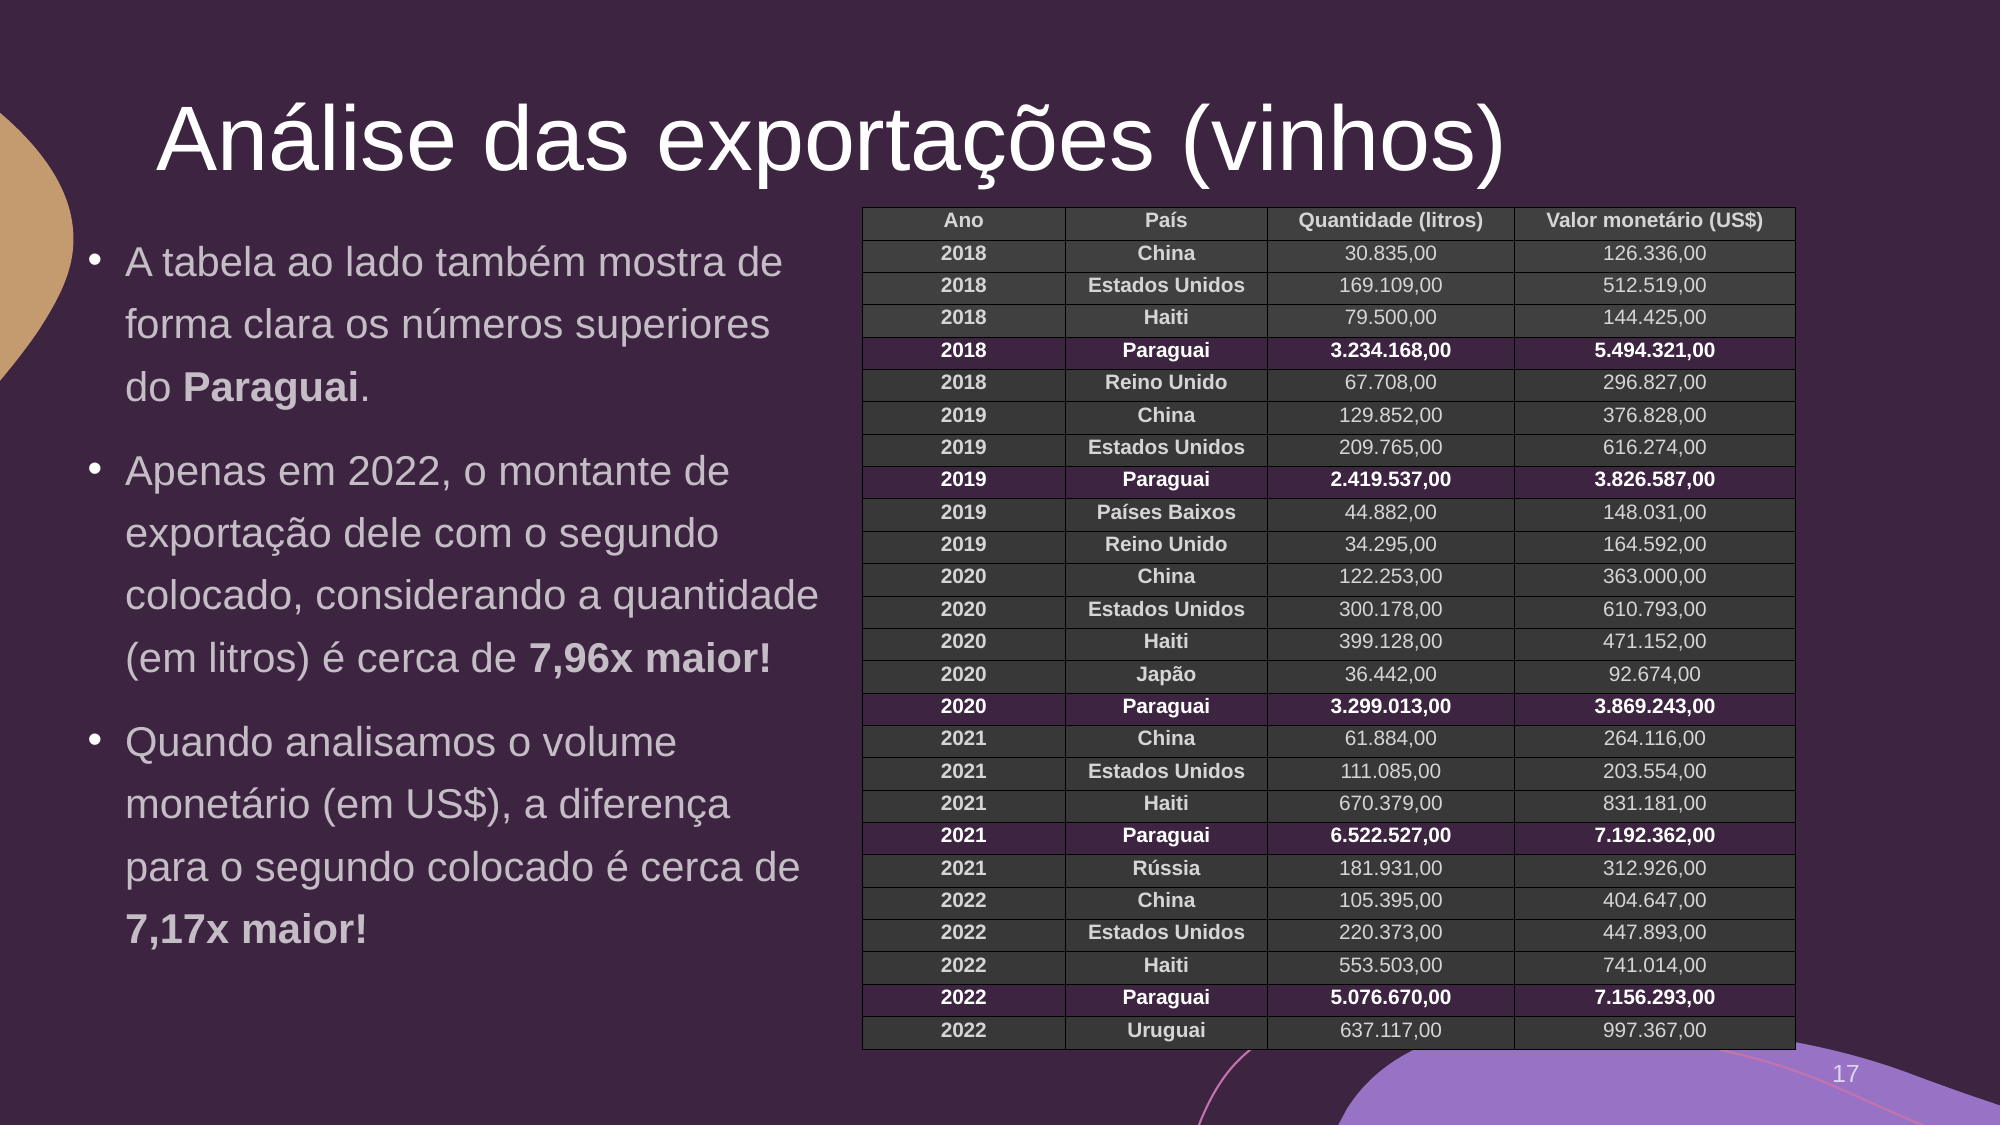

# Análise das exportações (vinhos)
| Ano | País | Quantidade (litros) | Valor monetário (US$) |
| --- | --- | --- | --- |
| 2018 | China | 30.835,00 | 126.336,00 |
| 2018 | Estados Unidos | 169.109,00 | 512.519,00 |
| 2018 | Haiti | 79.500,00 | 144.425,00 |
| 2018 | Paraguai | 3.234.168,00 | 5.494.321,00 |
| 2018 | Reino Unido | 67.708,00 | 296.827,00 |
| 2019 | China | 129.852,00 | 376.828,00 |
| 2019 | Estados Unidos | 209.765,00 | 616.274,00 |
| 2019 | Paraguai | 2.419.537,00 | 3.826.587,00 |
| 2019 | Países Baixos | 44.882,00 | 148.031,00 |
| 2019 | Reino Unido | 34.295,00 | 164.592,00 |
| 2020 | China | 122.253,00 | 363.000,00 |
| 2020 | Estados Unidos | 300.178,00 | 610.793,00 |
| 2020 | Haiti | 399.128,00 | 471.152,00 |
| 2020 | Japão | 36.442,00 | 92.674,00 |
| 2020 | Paraguai | 3.299.013,00 | 3.869.243,00 |
| 2021 | China | 61.884,00 | 264.116,00 |
| 2021 | Estados Unidos | 111.085,00 | 203.554,00 |
| 2021 | Haiti | 670.379,00 | 831.181,00 |
| 2021 | Paraguai | 6.522.527,00 | 7.192.362,00 |
| 2021 | Rússia | 181.931,00 | 312.926,00 |
| 2022 | China | 105.395,00 | 404.647,00 |
| 2022 | Estados Unidos | 220.373,00 | 447.893,00 |
| 2022 | Haiti | 553.503,00 | 741.014,00 |
| 2022 | Paraguai | 5.076.670,00 | 7.156.293,00 |
| 2022 | Uruguai | 637.117,00 | 997.367,00 |
A tabela ao lado também mostra de forma clara os números superiores do Paraguai.
Apenas em 2022, o montante de exportação dele com o segundo colocado, considerando a quantidade (em litros) é cerca de 7,96x maior!
Quando analisamos o volume monetário (em US$), a diferença para o segundo colocado é cerca de 7,17x maior!
17